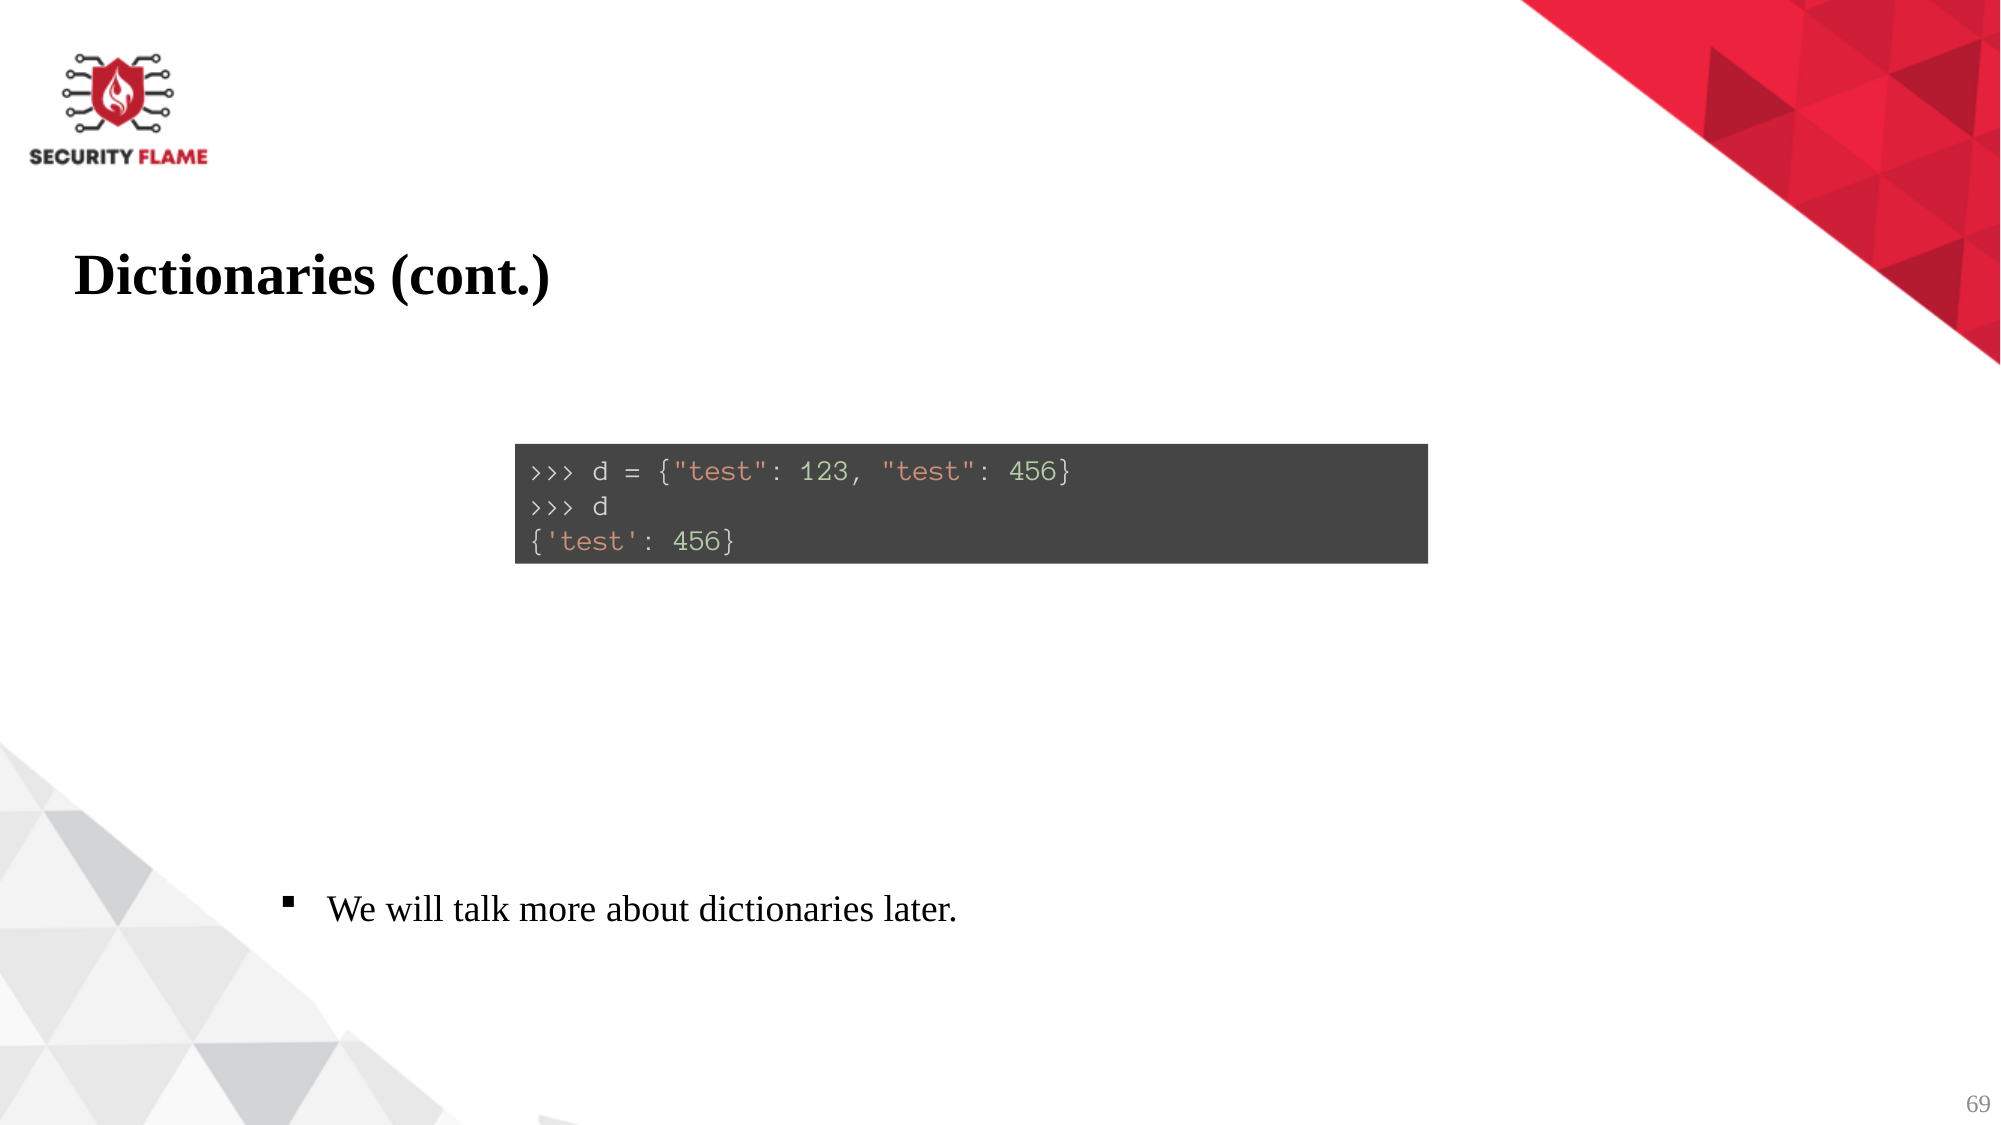

Dictionaries (cont.)
>>> d = {"test": 123, "test": 456}
>>> d
{'test': 456}
We will talk more about dictionaries later.
69